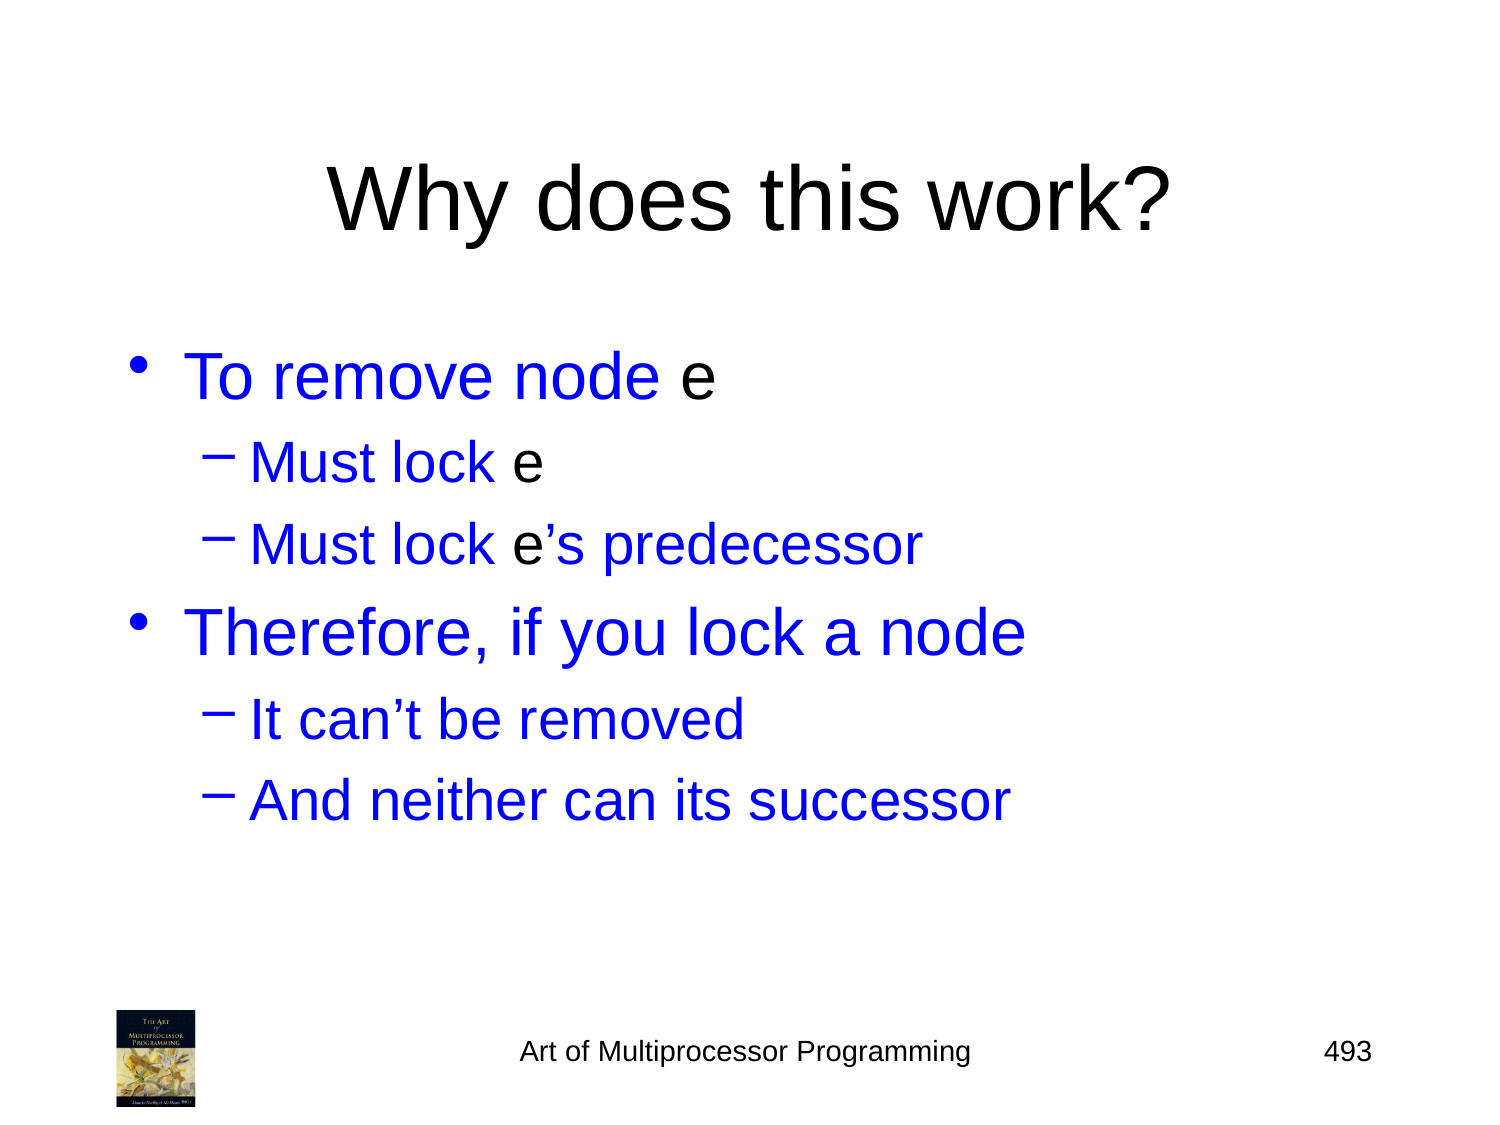

# Why does this work?
To remove node e
Must lock e
Must lock e’s predecessor
Therefore, if you lock a node
It can’t be removed
And neither can its successor
Art of Multiprocessor Programming
493